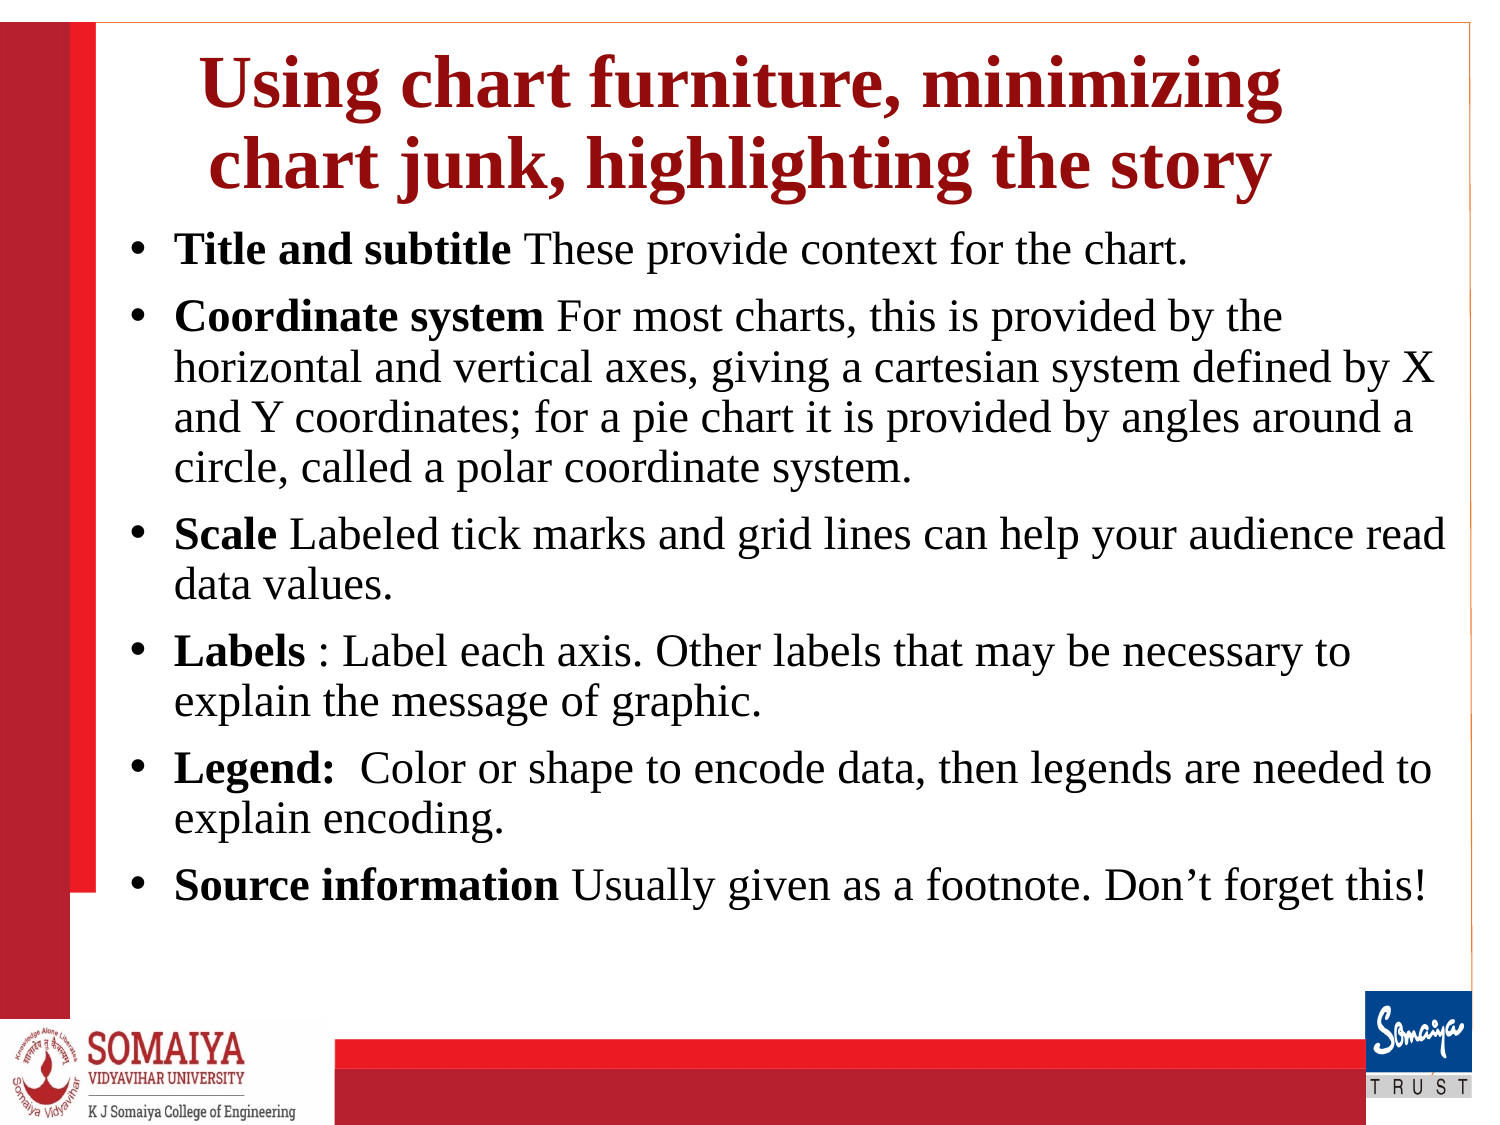

# Using chart furniture, minimizing chart junk, highlighting the story
Title and subtitle These provide context for the chart.
Coordinate system For most charts, this is provided by the horizontal and vertical axes, giving a cartesian system defined by X and Y coordinates; for a pie chart it is provided by angles around a circle, called a polar coordinate system.
Scale Labeled tick marks and grid lines can help your audience read data values.
Labels : Label each axis. Other labels that may be necessary to explain the message of graphic.
Legend:  Color or shape to encode data, then legends are needed to explain encoding.
Source information Usually given as a footnote. Don’t forget this!